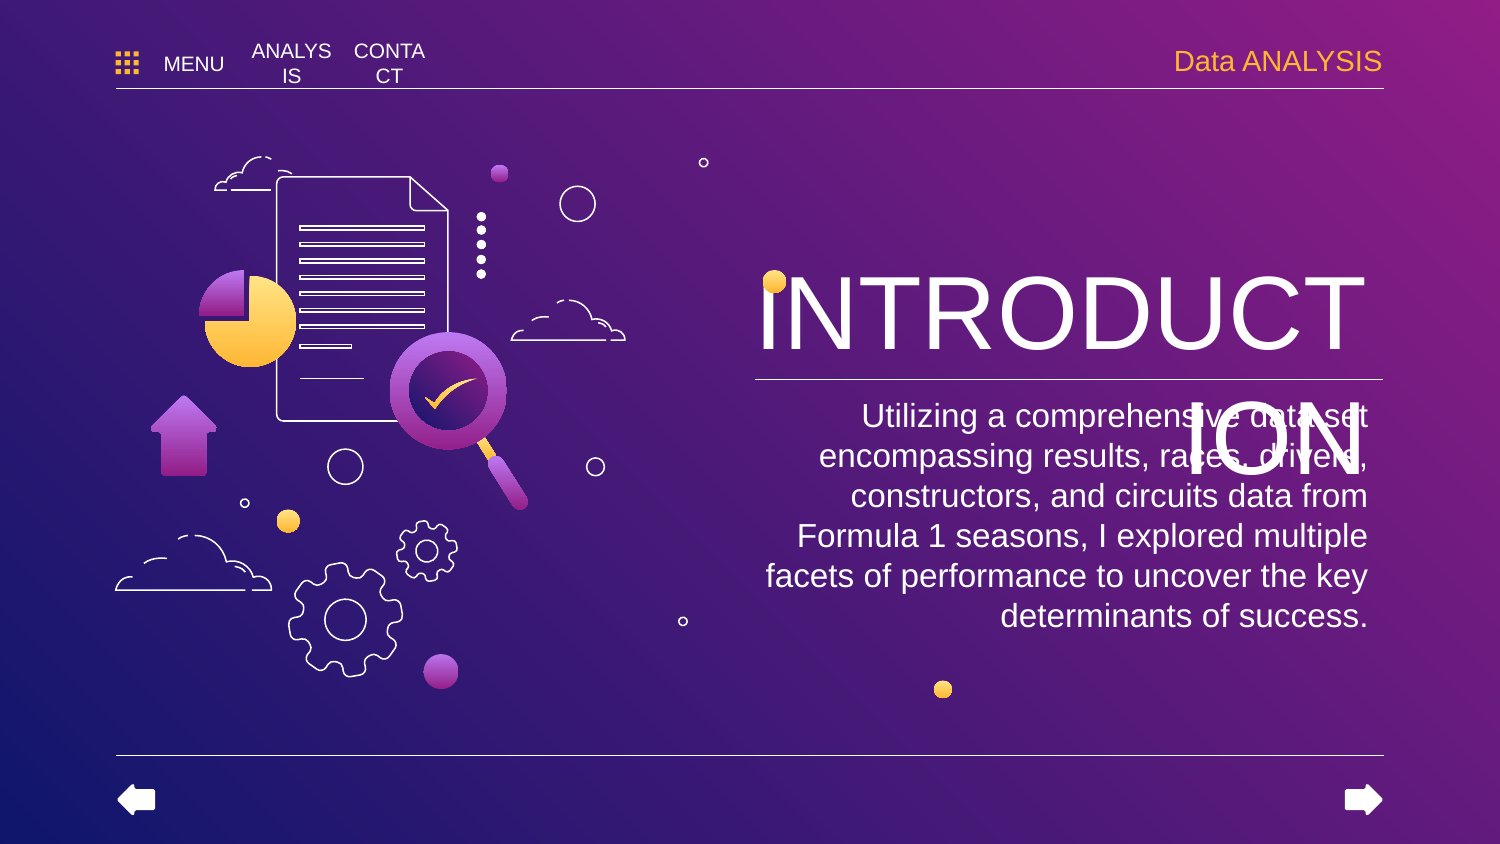

Data ANALYSIS
MENU
ANALYSIS
CONTACT

# INTRODUCTION

Utilizing a comprehensive data set encompassing results, races, drivers, constructors, and circuits data from Formula 1 seasons, I explored multiple facets of performance to uncover the key determinants of success.